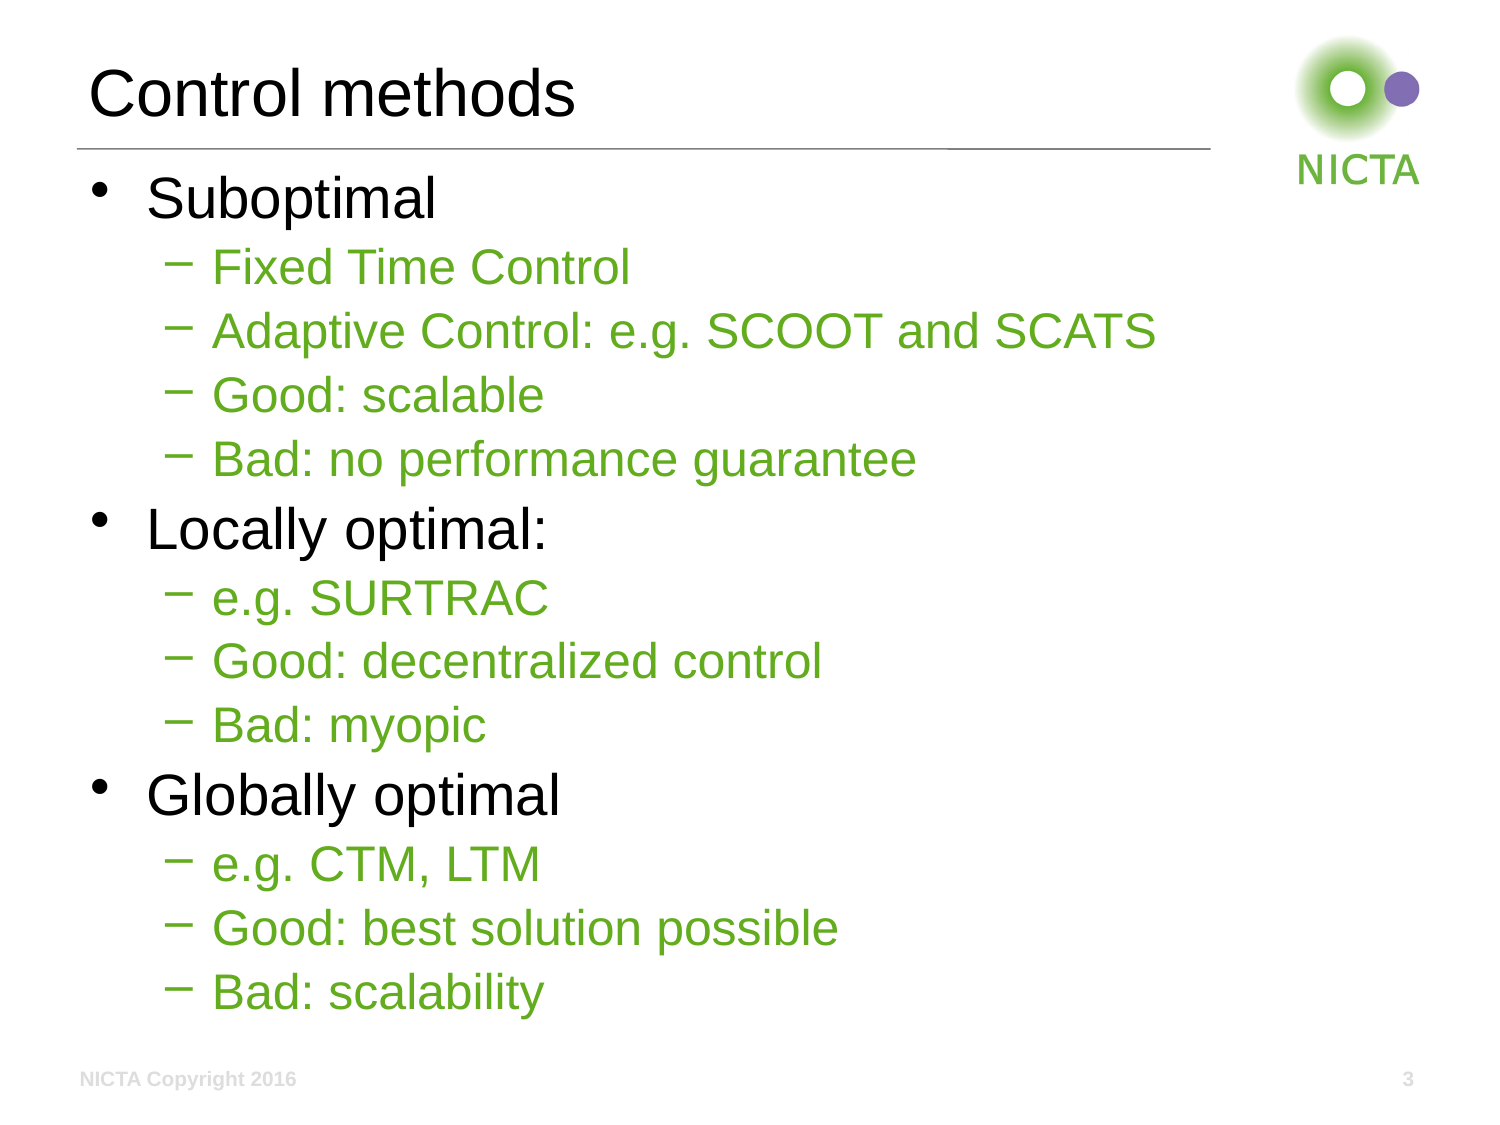

# Control methods
Suboptimal
Fixed Time Control
Adaptive Control: e.g. SCOOT and SCATS
Good: scalable
Bad: no performance guarantee
Locally optimal:
e.g. SURTRAC
Good: decentralized control
Bad: myopic
Globally optimal
e.g. CTM, LTM
Good: best solution possible
Bad: scalability